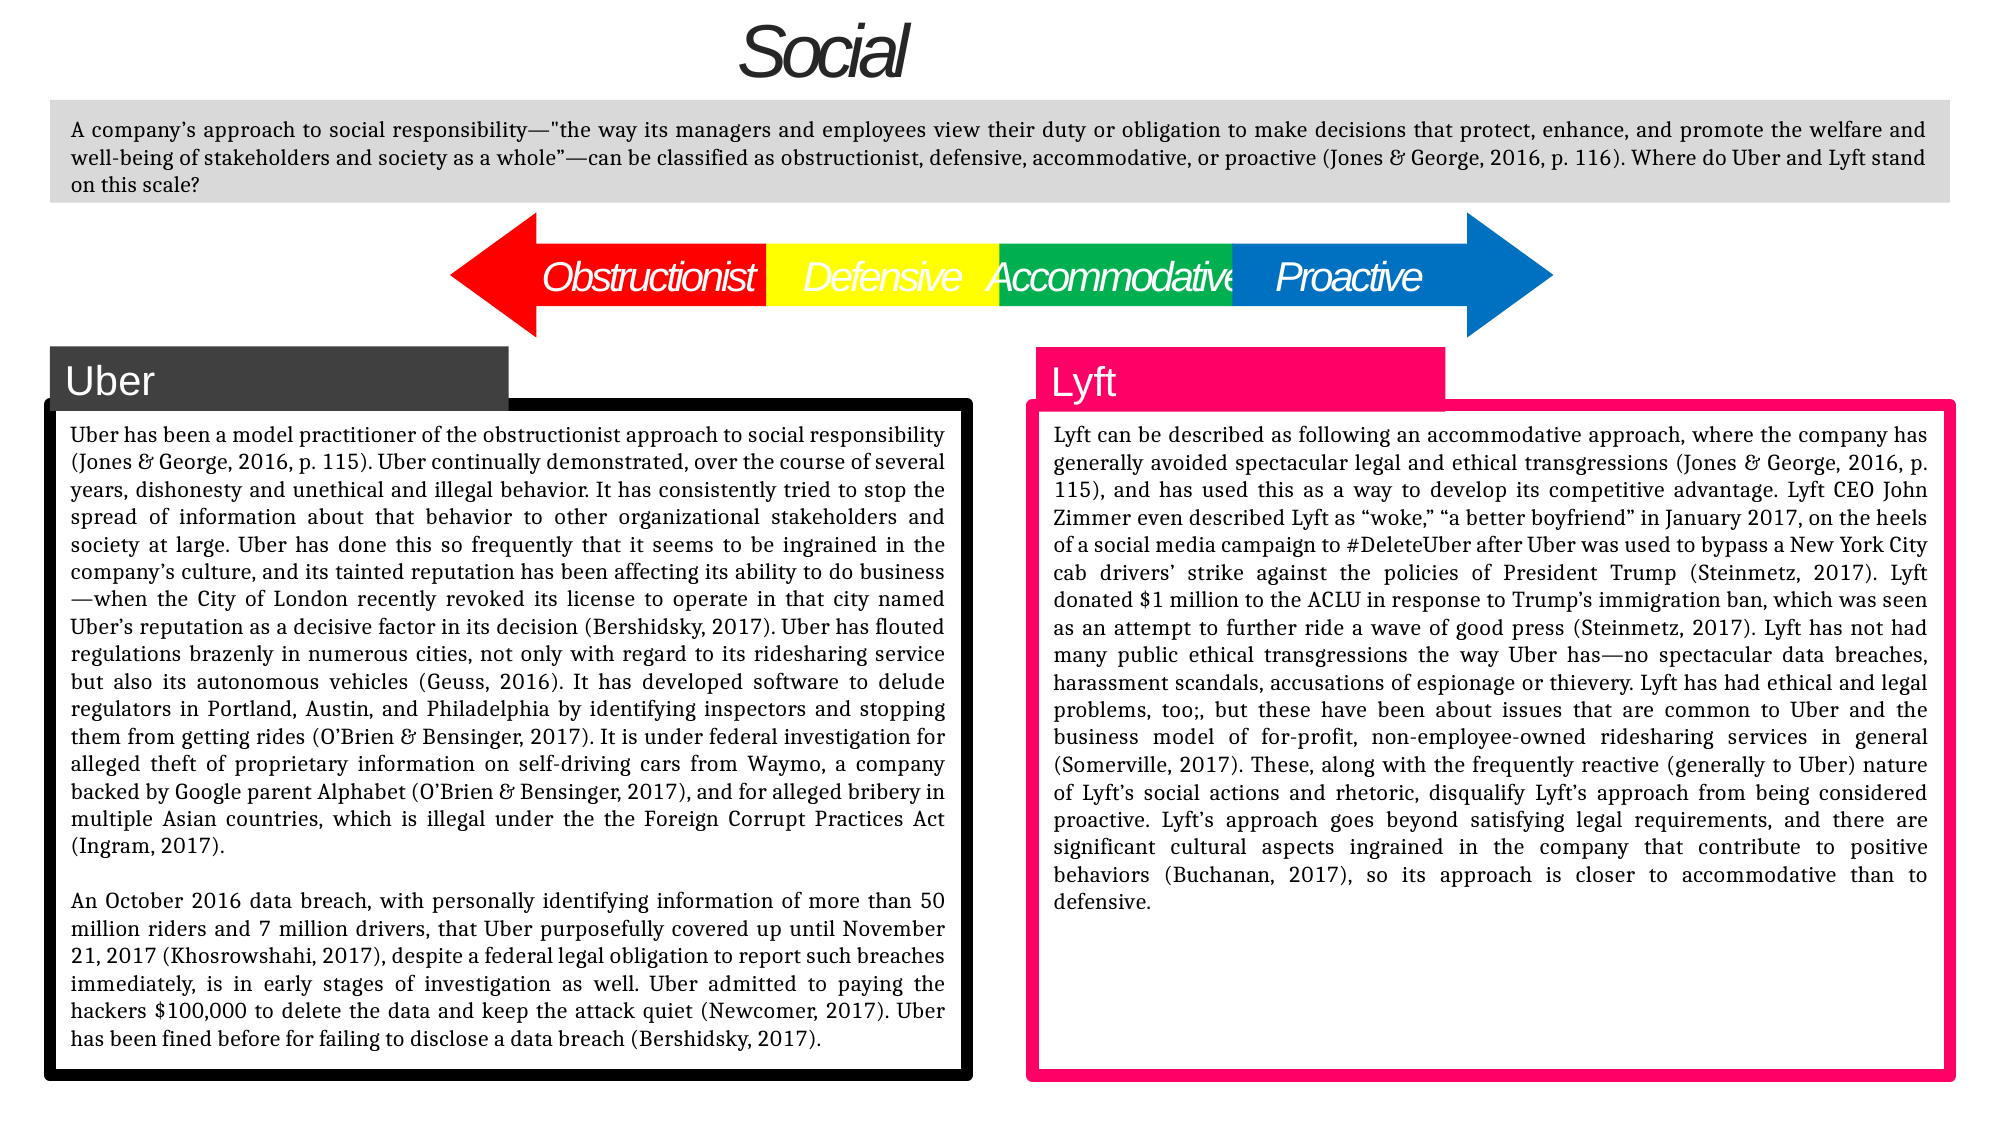

Social Responsibility
A company’s approach to social responsibility—"the way its managers and employees view their duty or obligation to make decisions that protect, enhance, and promote the welfare and well-being of stakeholders and society as a whole”—can be classified as obstructionist, defensive, accommodative, or proactive (Jones & George, 2016, p. 116). Where do Uber and Lyft stand on this scale?
Obstructionist
Defensive
Accommodative
Proactive

Uber
Uber has been a model practitioner of the obstructionist approach to social responsibility (Jones & George, 2016, p. 115). Uber continually demonstrated, over the course of several years, dishonesty and unethical and illegal behavior. It has consistently tried to stop the spread of information about that behavior to other organizational stakeholders and society at large. Uber has done this so frequently that it seems to be ingrained in the company’s culture, and its tainted reputation has been affecting its ability to do business—when the City of London recently revoked its license to operate in that city named Uber’s reputation as a decisive factor in its decision (Bershidsky, 2017). Uber has flouted regulations brazenly in numerous cities, not only with regard to its ridesharing service but also its autonomous vehicles (Geuss, 2016). It has developed software to delude regulators in Portland, Austin, and Philadelphia by identifying inspectors and stopping them from getting rides (O’Brien & Bensinger, 2017). It is under federal investigation for alleged theft of proprietary information on self-driving cars from Waymo, a company backed by Google parent Alphabet (O’Brien & Bensinger, 2017), and for alleged bribery in multiple Asian countries, which is illegal under the the Foreign Corrupt Practices Act (Ingram, 2017).

An October 2016 data breach, with personally identifying information of more than 50 million riders and 7 million drivers, that Uber purposefully covered up until November 21, 2017 (Khosrowshahi, 2017), despite a federal legal obligation to report such breaches immediately, is in early stages of investigation as well. Uber admitted to paying the hackers $100,000 to delete the data and keep the attack quiet (Newcomer, 2017). Uber has been fined before for failing to disclose a data breach (Bershidsky, 2017).

Lyft
Lyft can be described as following an accommodative approach, where the company has generally avoided spectacular legal and ethical transgressions (Jones & George, 2016, p. 115), and has used this as a way to develop its competitive advantage. Lyft CEO John Zimmer even described Lyft as “woke,” “a better boyfriend” in January 2017, on the heels of a social media campaign to #DeleteUber after Uber was used to bypass a New York City cab drivers’ strike against the policies of President Trump (Steinmetz, 2017). Lyft donated $1 million to the ACLU in response to Trump’s immigration ban, which was seen as an attempt to further ride a wave of good press (Steinmetz, 2017). Lyft has not had many public ethical transgressions the way Uber has—no spectacular data breaches, harassment scandals, accusations of espionage or thievery. Lyft has had ethical and legal problems, too;, but these have been about issues that are common to Uber and the business model of for-profit, non-employee-owned ridesharing services in general (Somerville, 2017). These, along with the frequently reactive (generally to Uber) nature of Lyft’s social actions and rhetoric, disqualify Lyft’s approach from being considered proactive. Lyft’s approach goes beyond satisfying legal requirements, and there are significant cultural aspects ingrained in the company that contribute to positive behaviors (Buchanan, 2017), so its approach is closer to accommodative than to defensive.